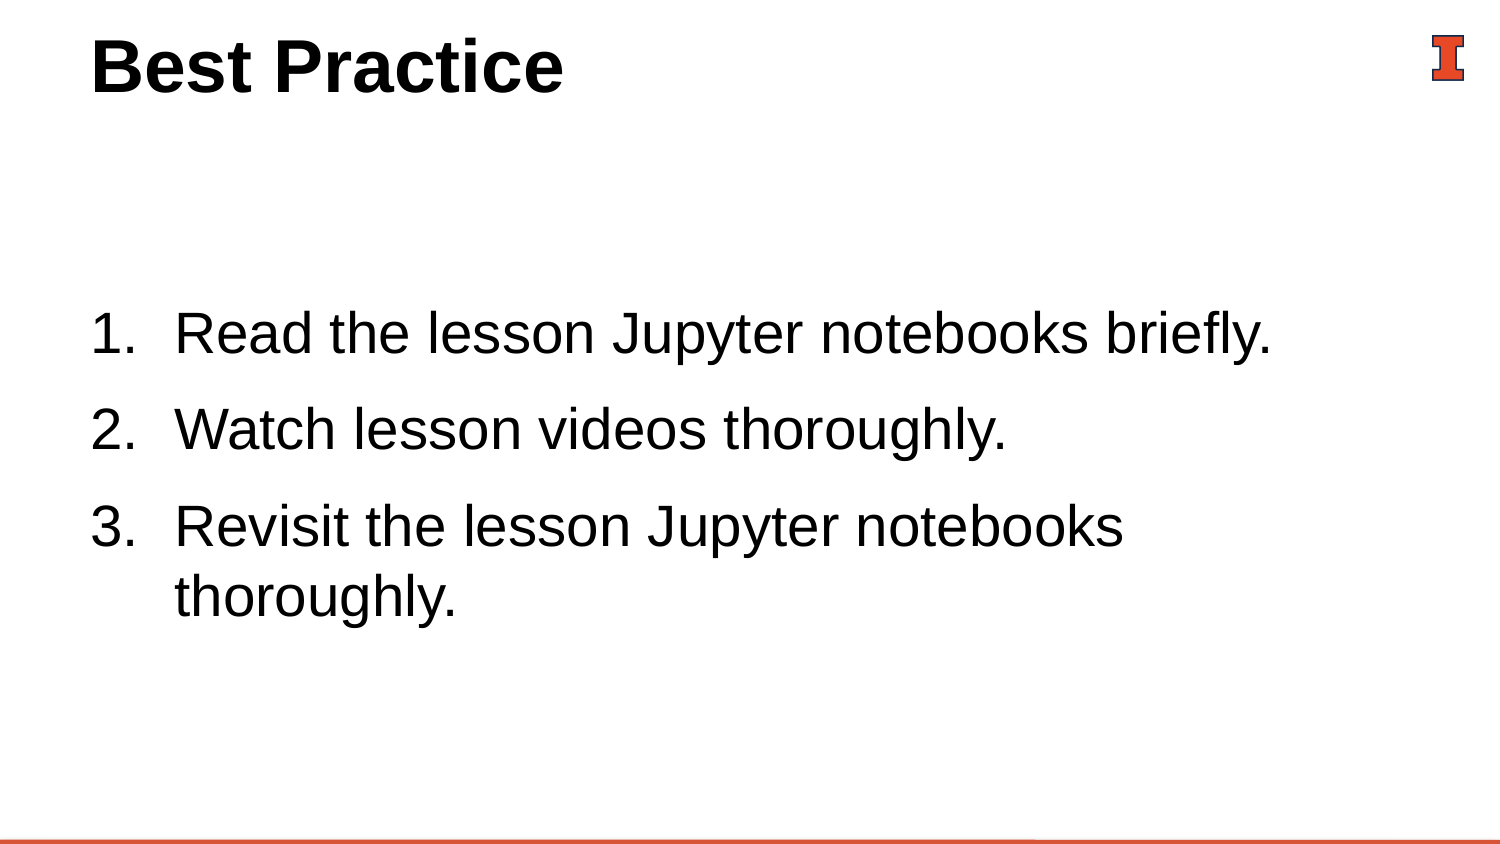

# Best Practice
Read the lesson Jupyter notebooks briefly.
Watch lesson videos thoroughly.
Revisit the lesson Jupyter notebooks thoroughly.